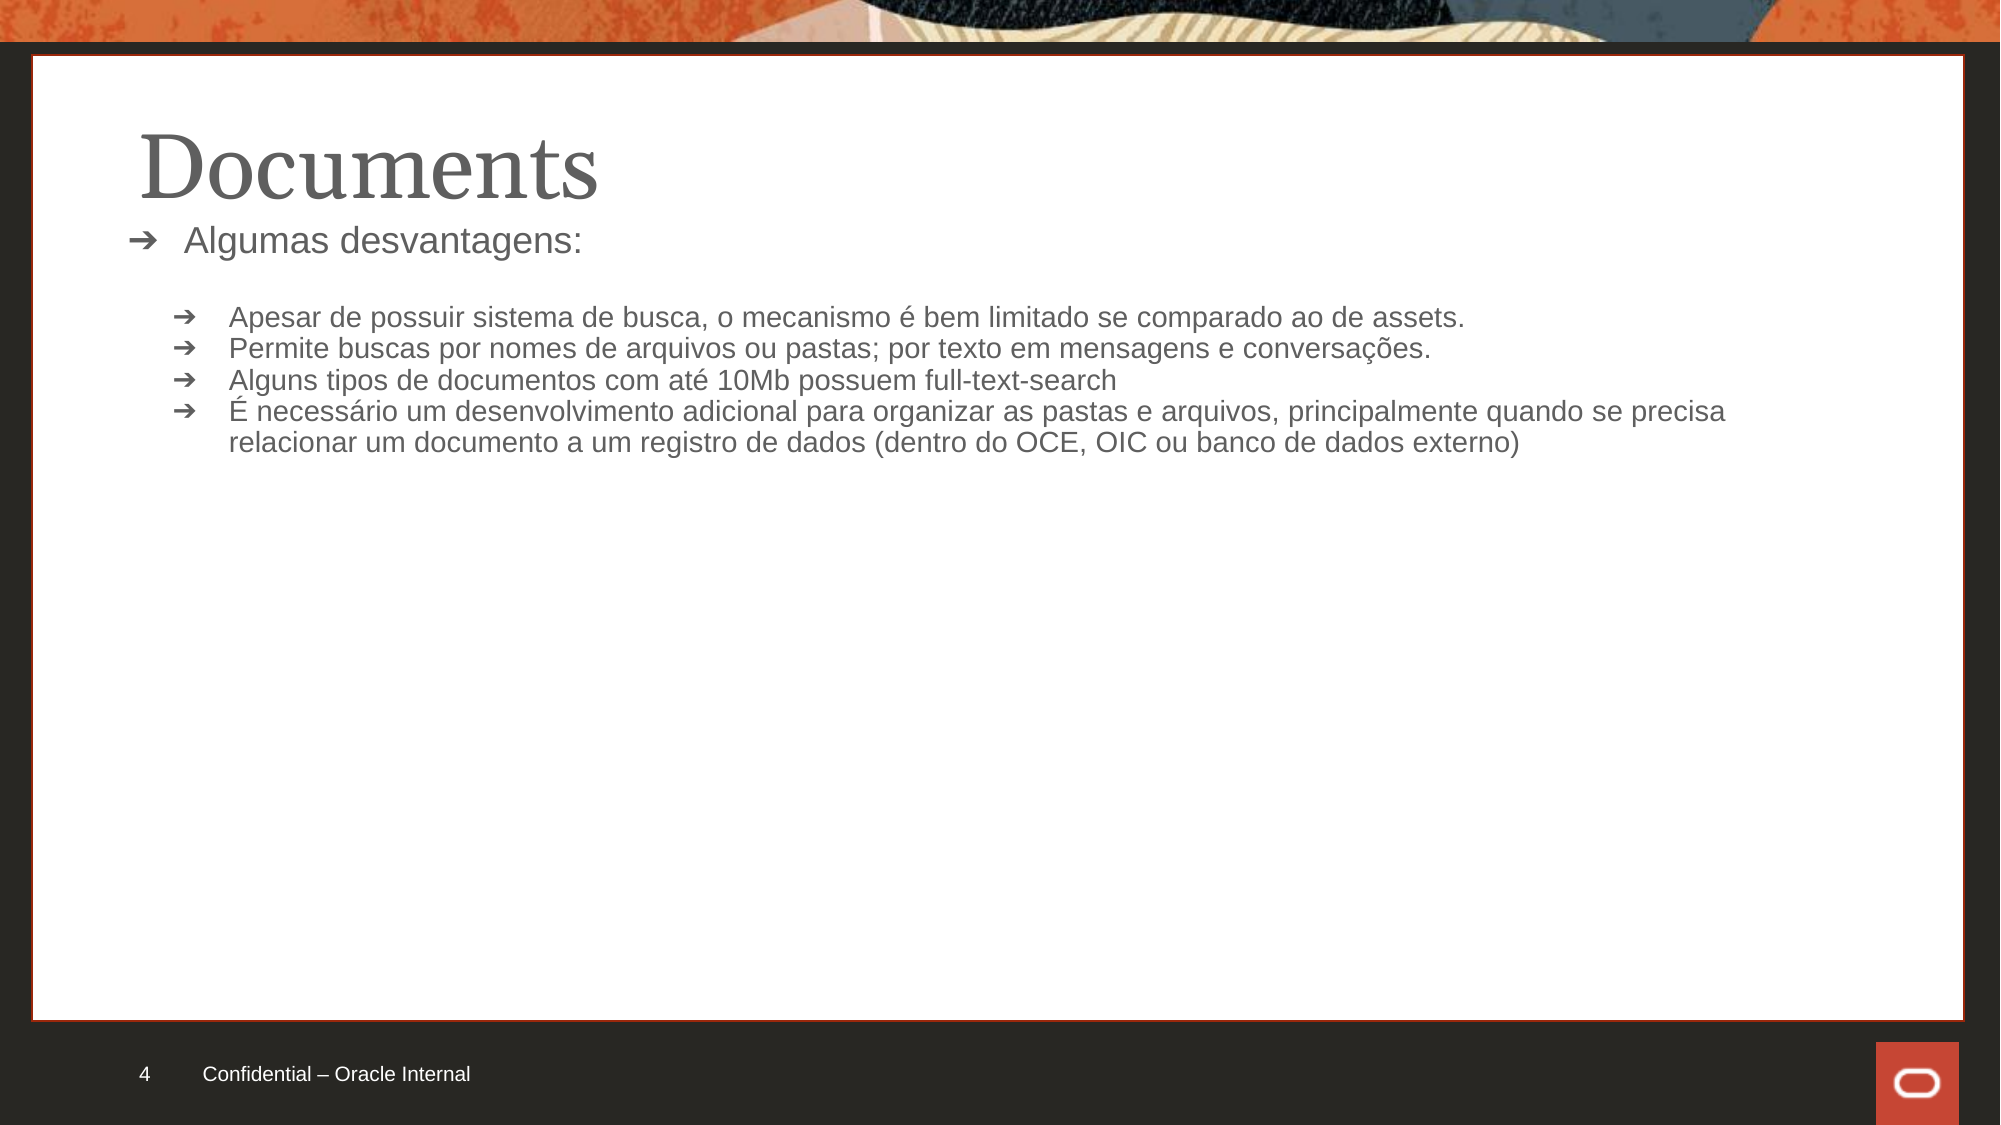

# Documents
Algumas desvantagens:

Apesar de possuir sistema de busca, o mecanismo é bem limitado se comparado ao de assets.
Permite buscas por nomes de arquivos ou pastas; por texto em mensagens e conversações.
Alguns tipos de documentos com até 10Mb possuem full-text-search
É necessário um desenvolvimento adicional para organizar as pastas e arquivos, principalmente quando se precisa relacionar um documento a um registro de dados (dentro do OCE, OIC ou banco de dados externo)
4
Confidential – Oracle Internal